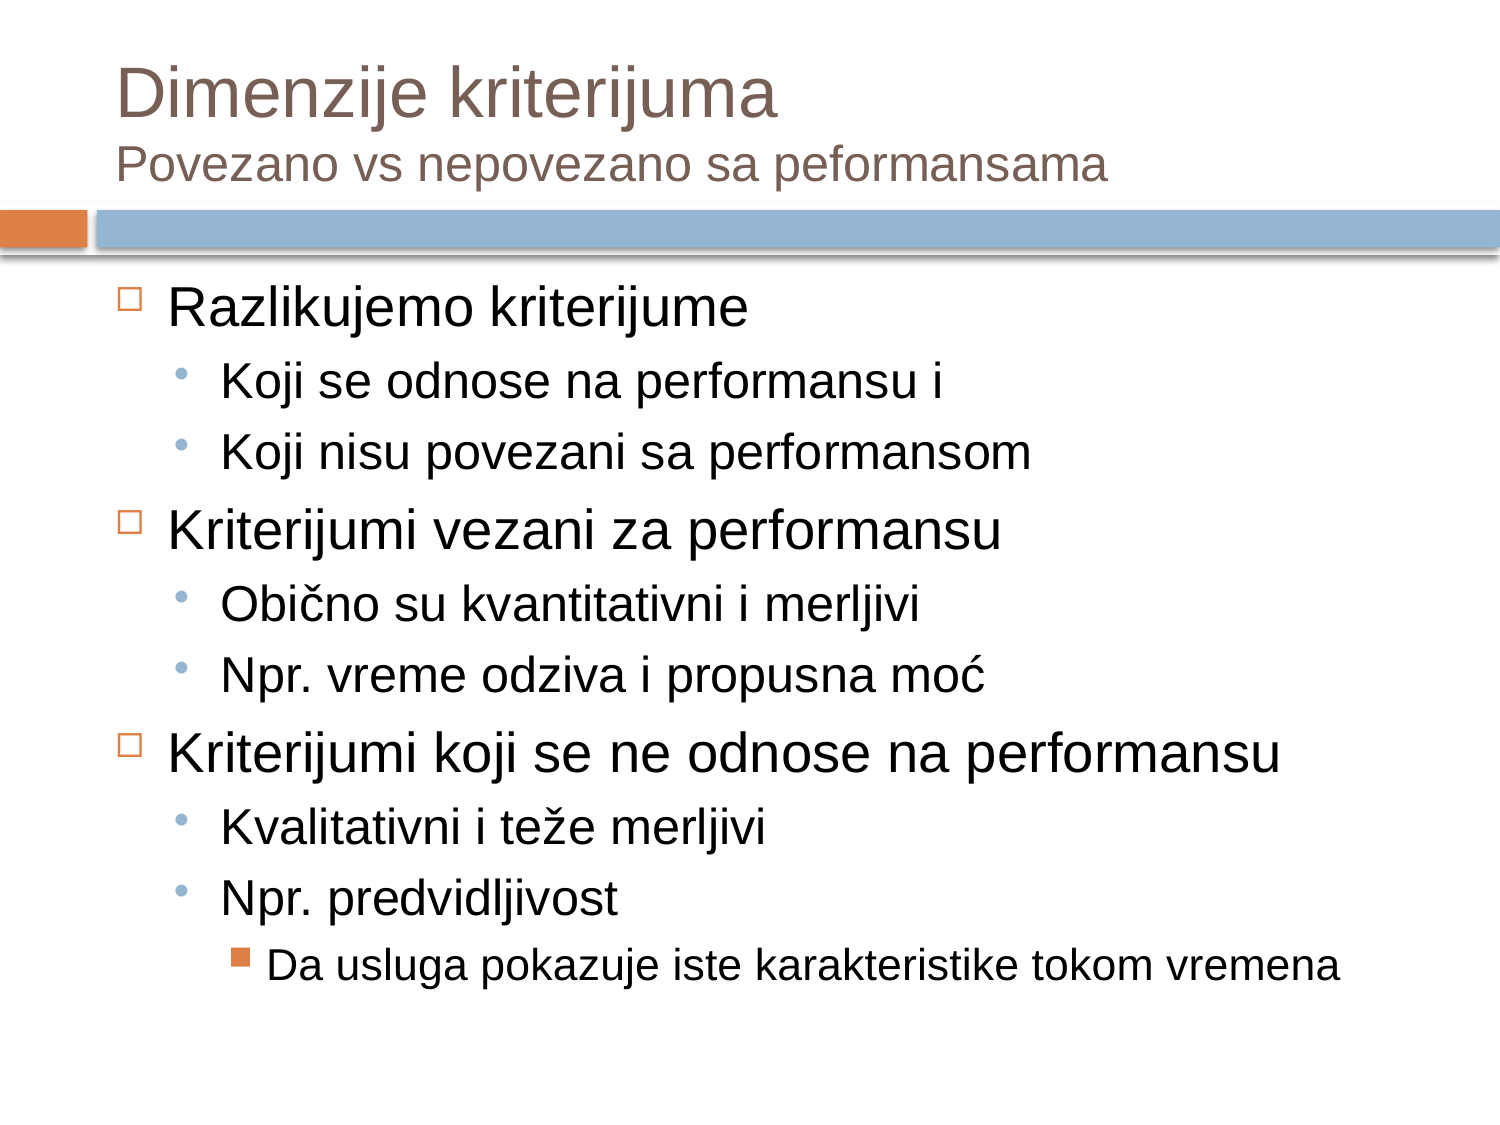

# Dimenzije kriterijuma Povezano vs nepovezano sa peformansama
Razlikujemo kriterijume
Koji se odnose na performansu i
Koji nisu povezani sa performansom
Kriterijumi vezani za performansu
Obično su kvantitativni i merljivi
Npr. vreme odziva i propusna moć
Kriterijumi koji se ne odnose na performansu
Kvalitativni i teže merljivi
Npr. predvidljivost
Da usluga pokazuje iste karakteristike tokom vremena